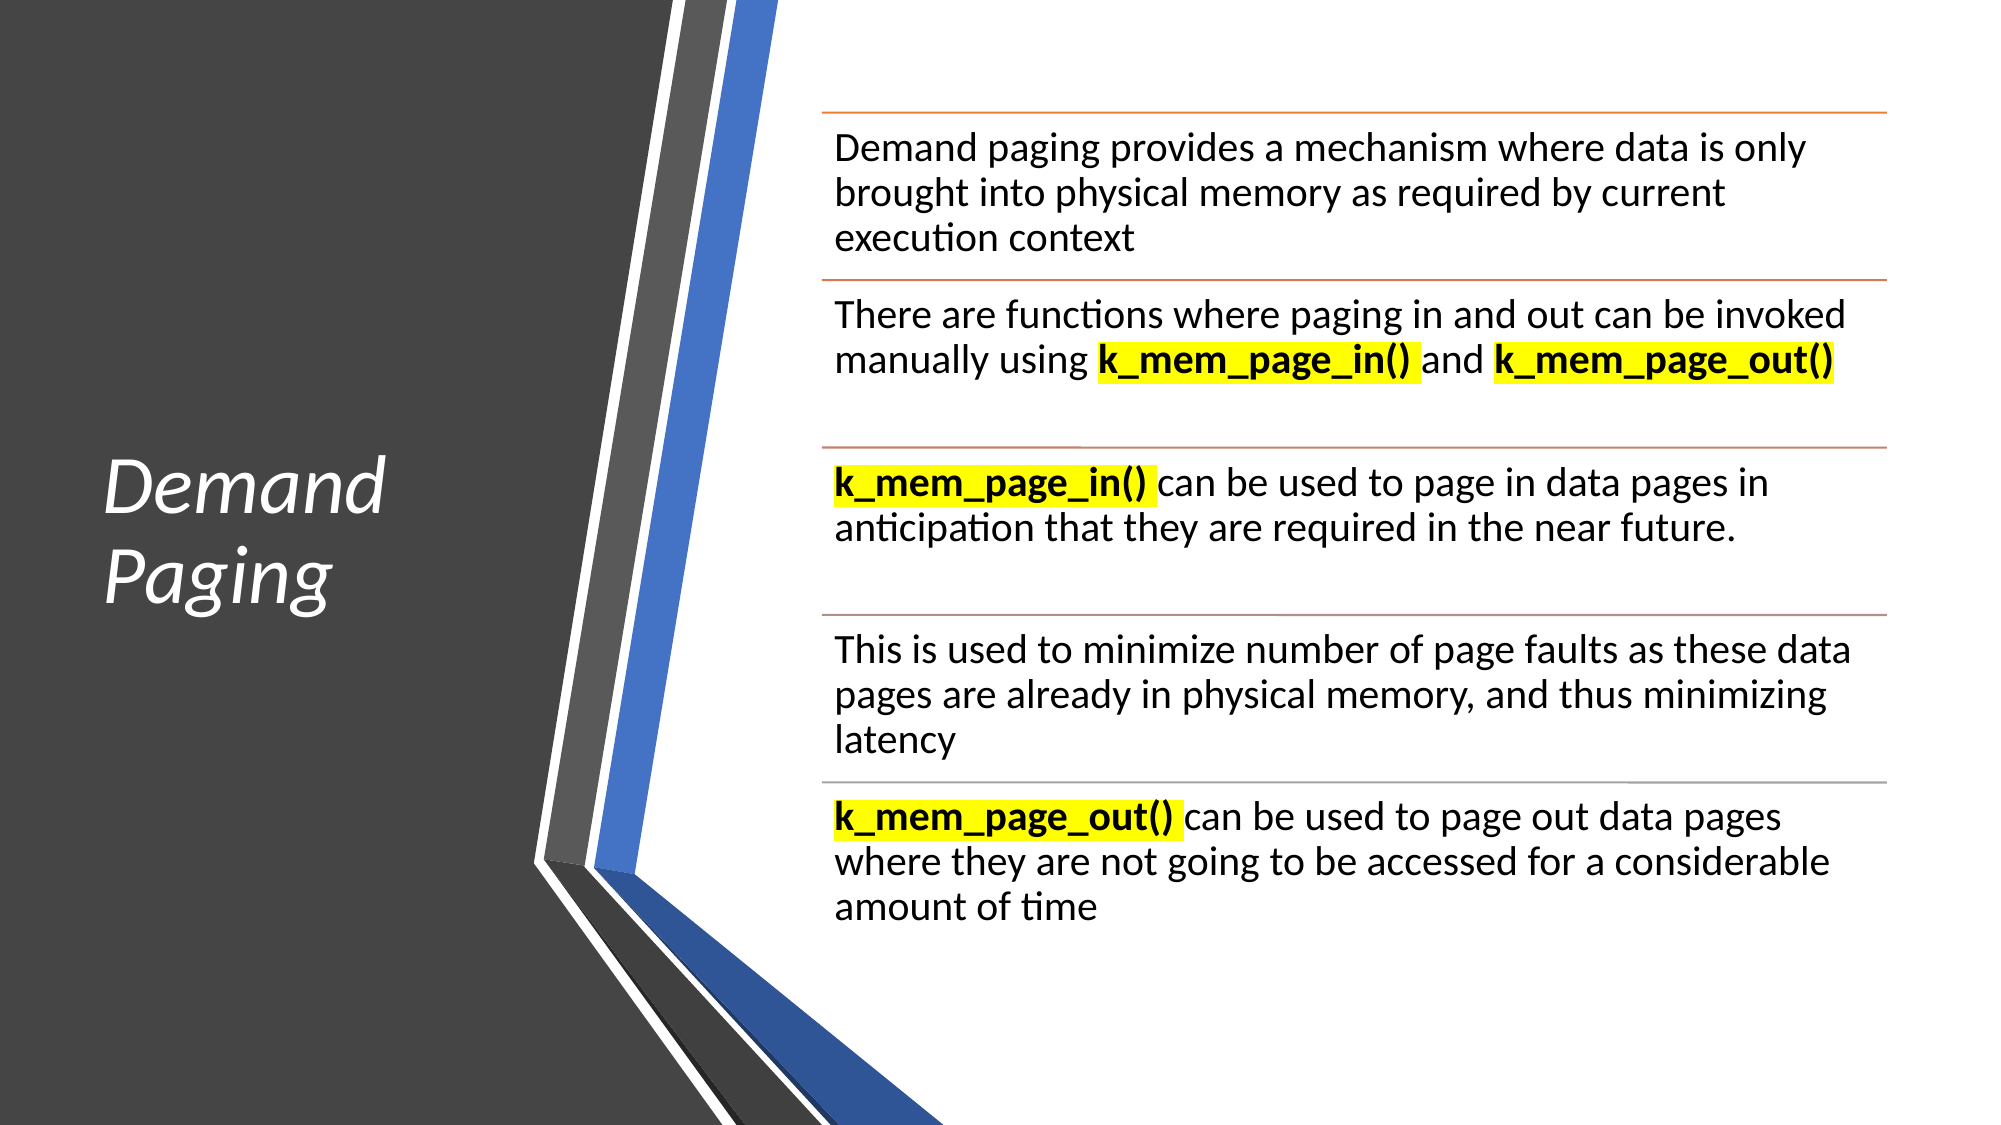

# Demand Paging
Demand paging provides a mechanism where data is only brought into physical memory as required by current execution context
There are functions where paging in and out can be invoked manually using k_mem_page_in() and k_mem_page_out()
k_mem_page_in() can be used to page in data pages in anticipation that they are required in the near future.
This is used to minimize number of page faults as these data pages are already in physical memory, and thus minimizing latency
k_mem_page_out() can be used to page out data pages where they are not going to be accessed for a considerable amount of time